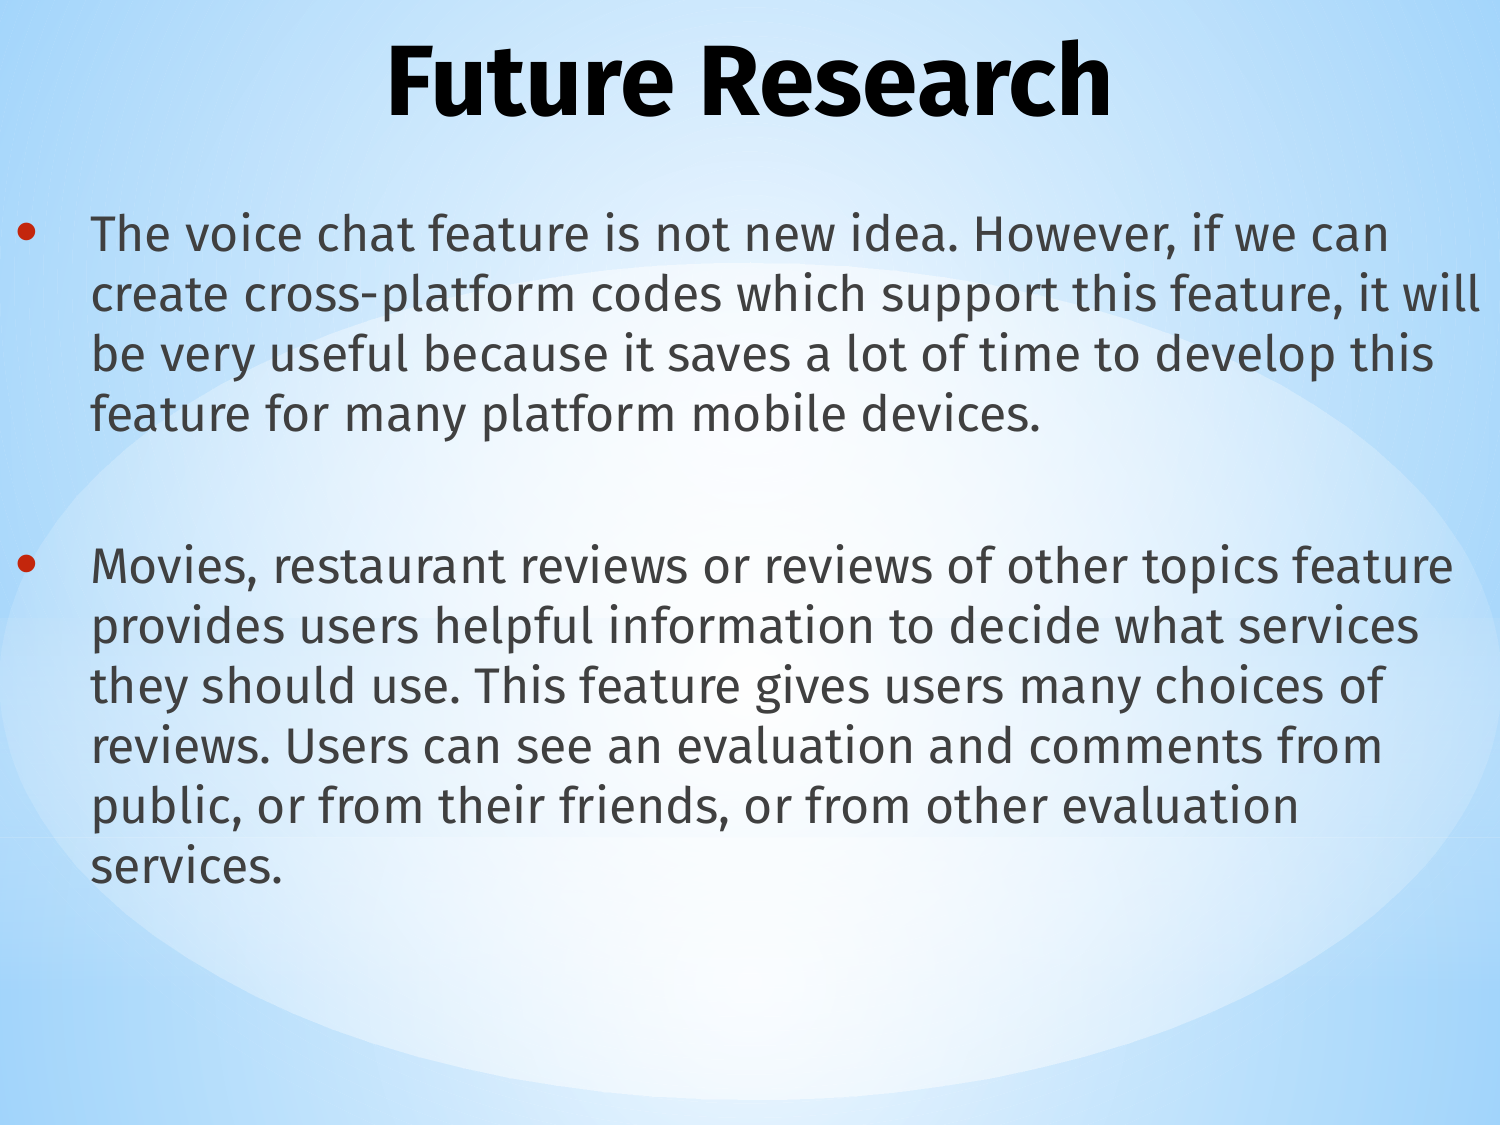

Future Research

The voice chat feature is not new idea. However, if we can create cross-platform codes which support this feature, it will be very useful because it saves a lot of time to develop this feature for many platform mobile devices.

Movies, restaurant reviews or reviews of other topics feature provides users helpful information to decide what services they should use. This feature gives users many choices of reviews. Users can see an evaluation and comments from public, or from their friends, or from other evaluation services.